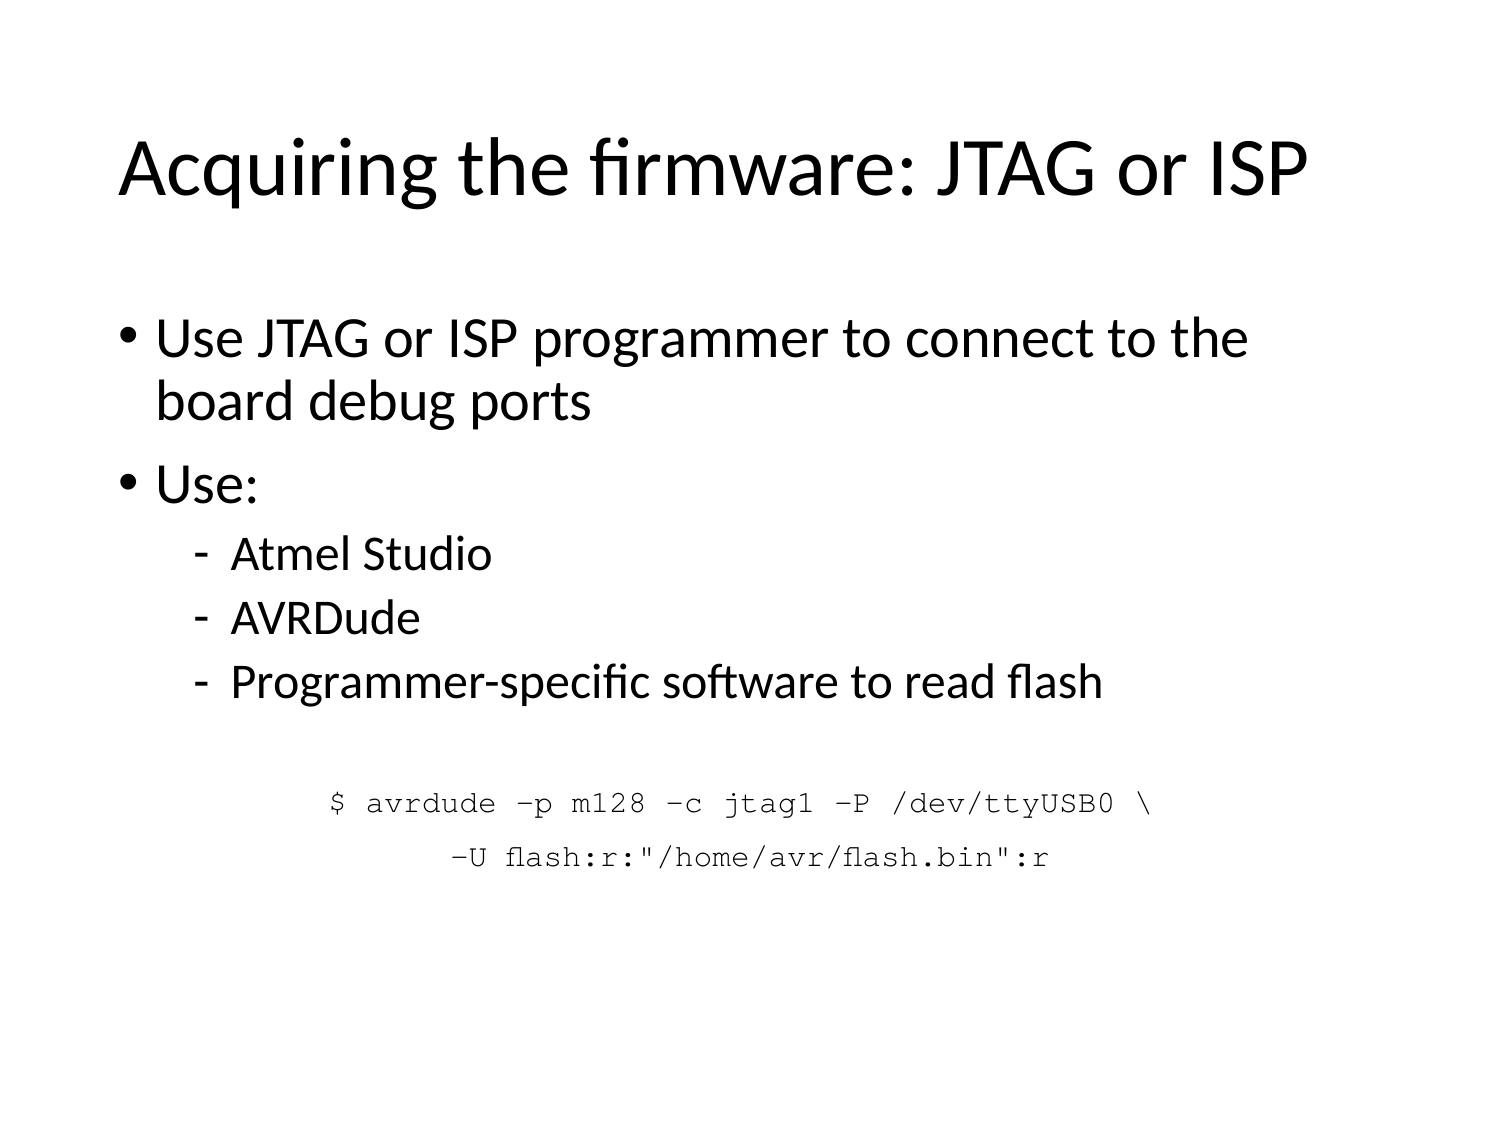

# Acquiring the firmware: JTAG or ISP
Use JTAG or ISP programmer to connect to the board debug ports
Use:
Atmel Studio
AVRDude
Programmer-specific software to read flash

$ avrdude -p m128 -c jtag1 –P /dev/ttyUSB0 \
-U flash:r:"/home/avr/flash.bin":r